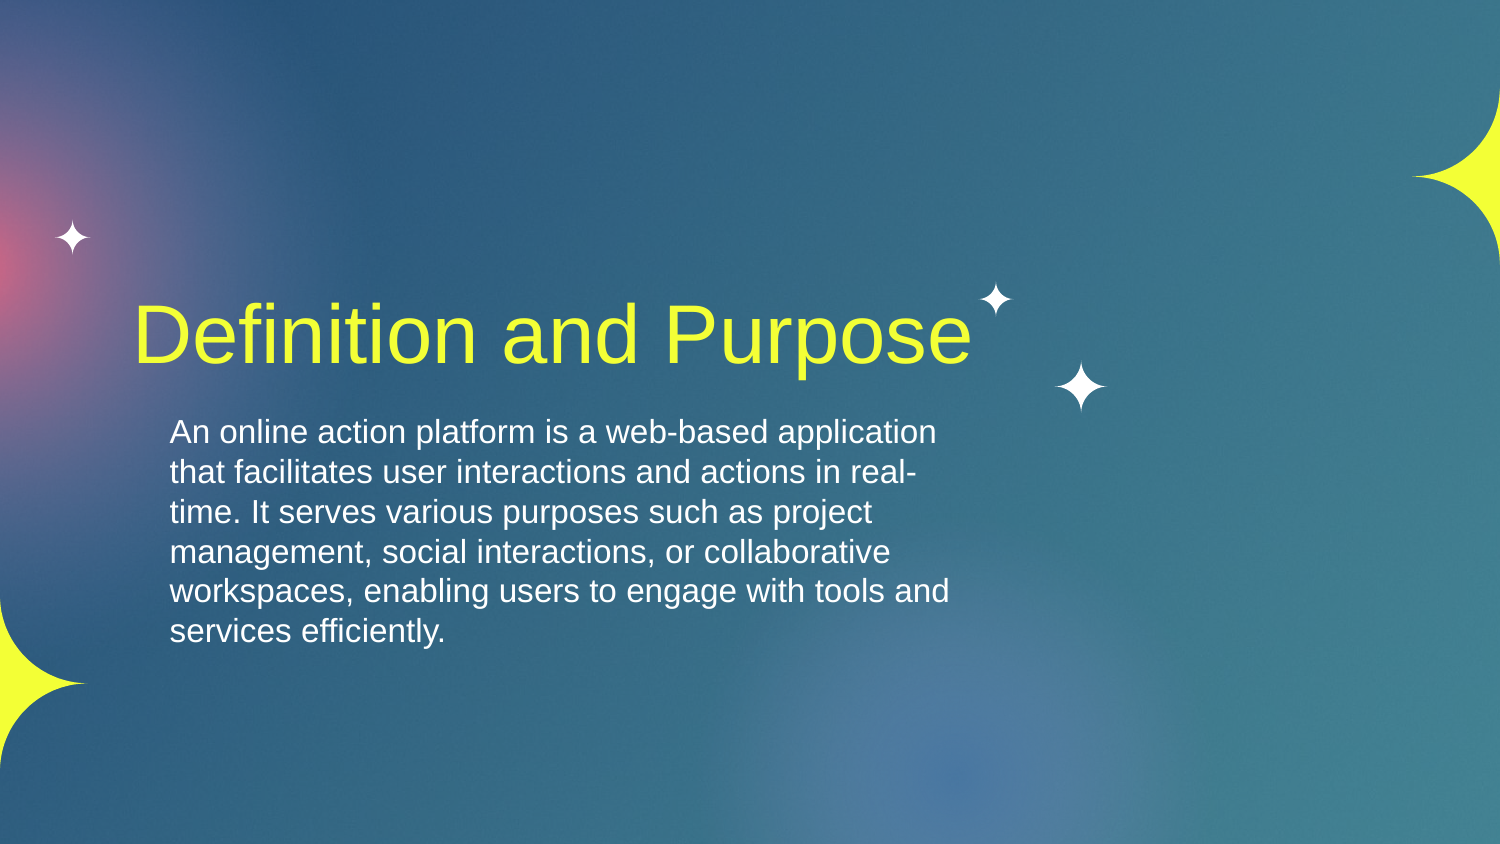

# Definition and Purpose

An online action platform is a web-based application that facilitates user interactions and actions in real-time. It serves various purposes such as project management, social interactions, or collaborative workspaces, enabling users to engage with tools and services efficiently.